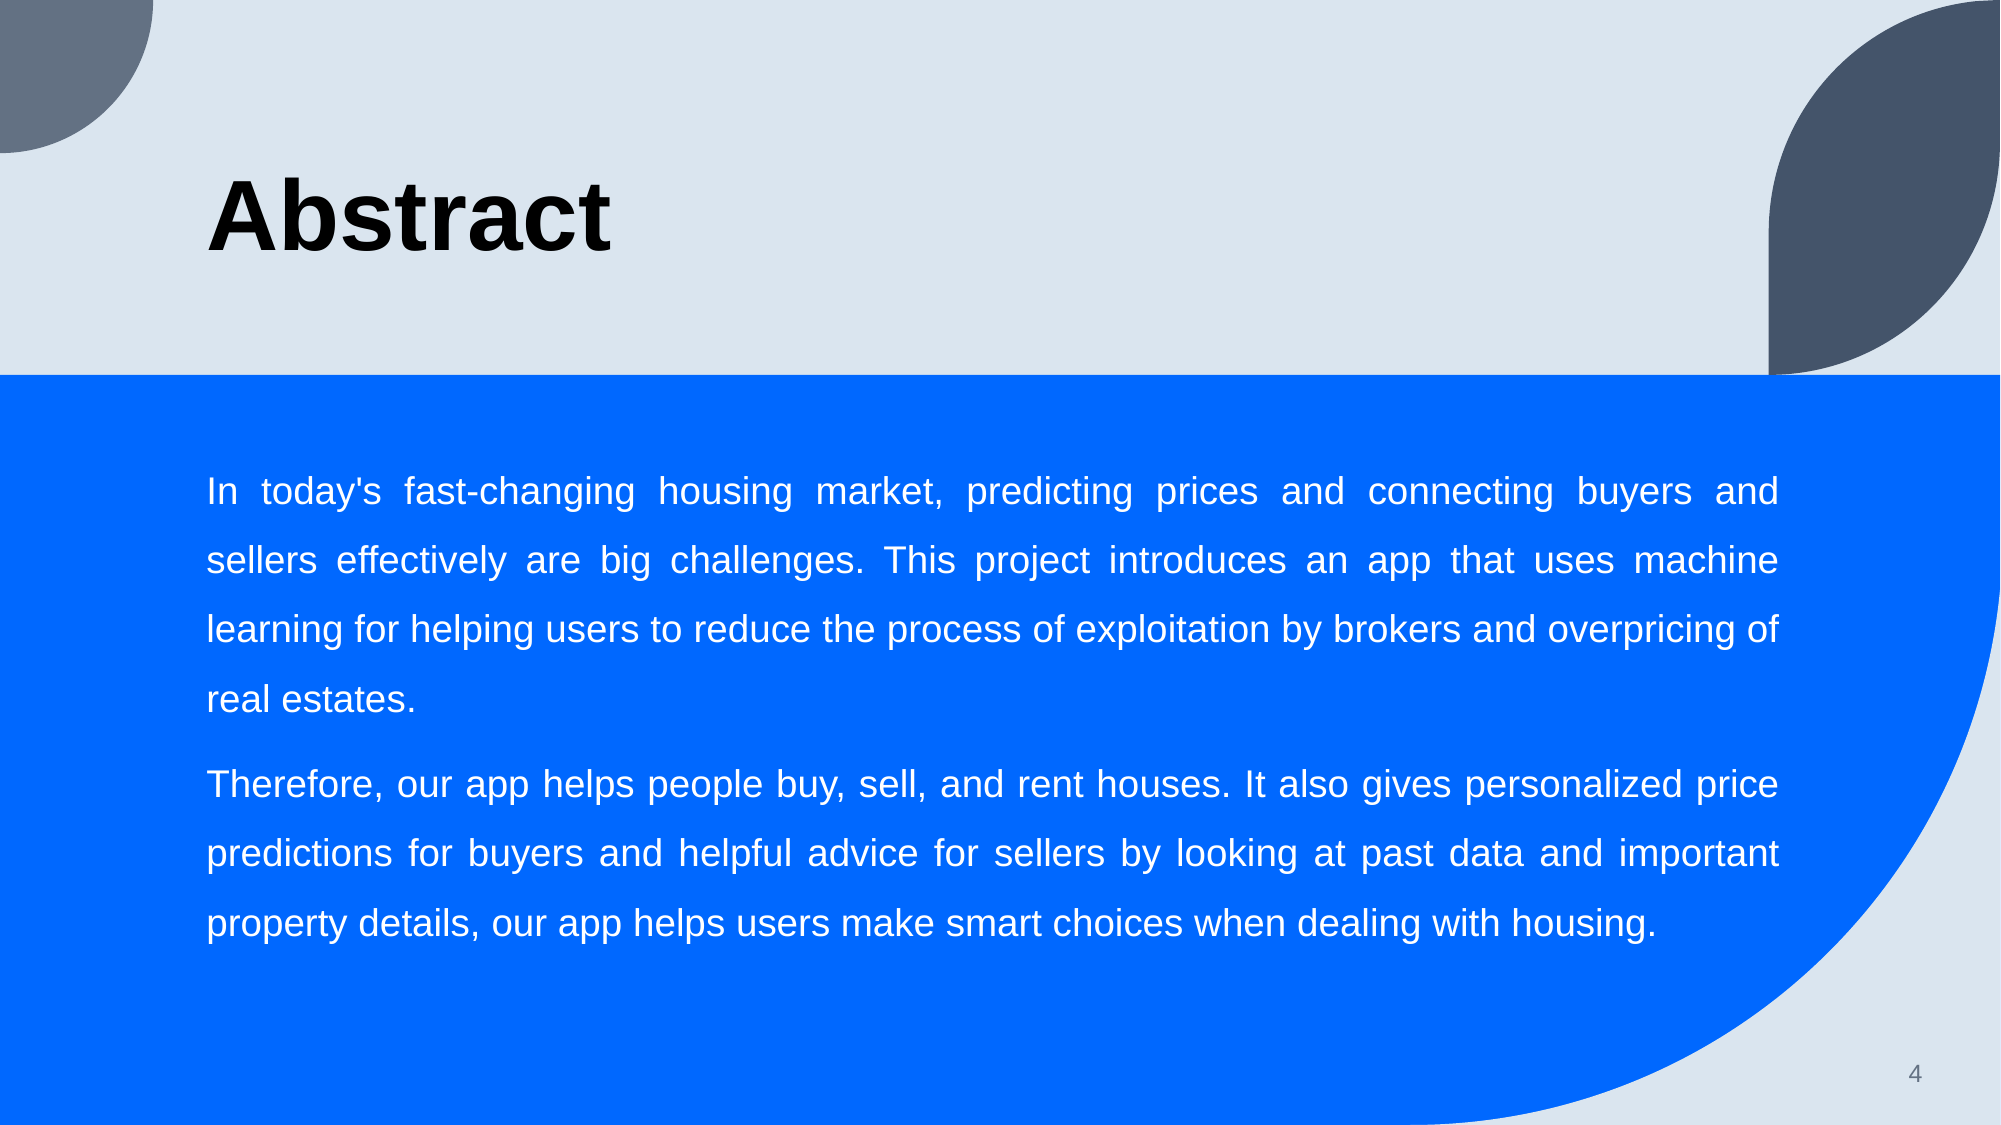

# Abstract
In today's fast-changing housing market, predicting prices and connecting buyers and sellers effectively are big challenges. This project introduces an app that uses machine learning for helping users to reduce the process of exploitation by brokers and overpricing of real estates.
Therefore, our app helps people buy, sell, and rent houses. It also gives personalized price predictions for buyers and helpful advice for sellers by looking at past data and important property details, our app helps users make smart choices when dealing with housing.
4